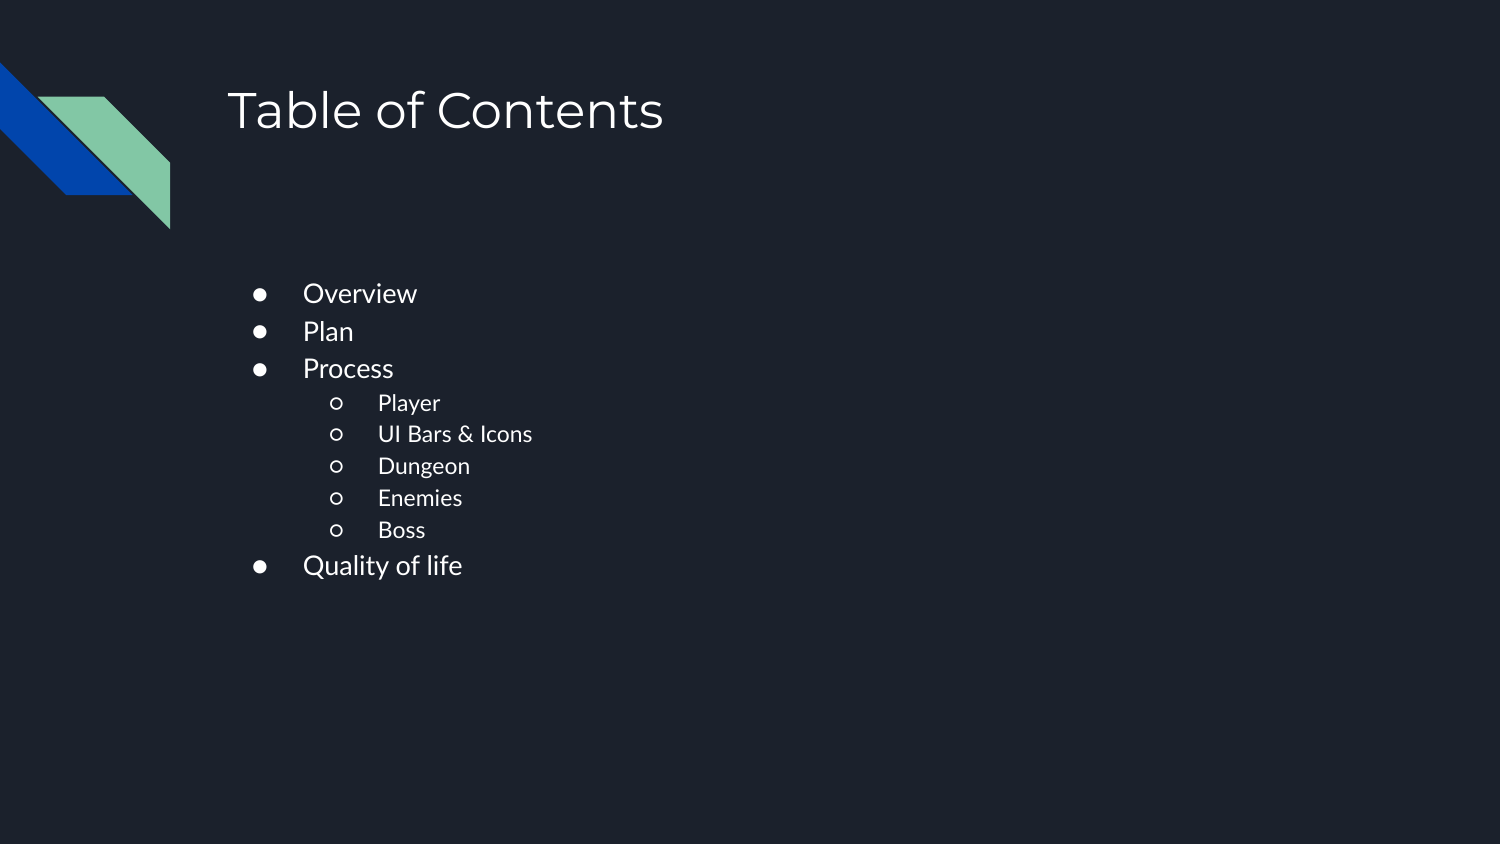

# Table of Contents
Overview
Plan
Process
Player
UI Bars & Icons
Dungeon
Enemies
Boss
Quality of life